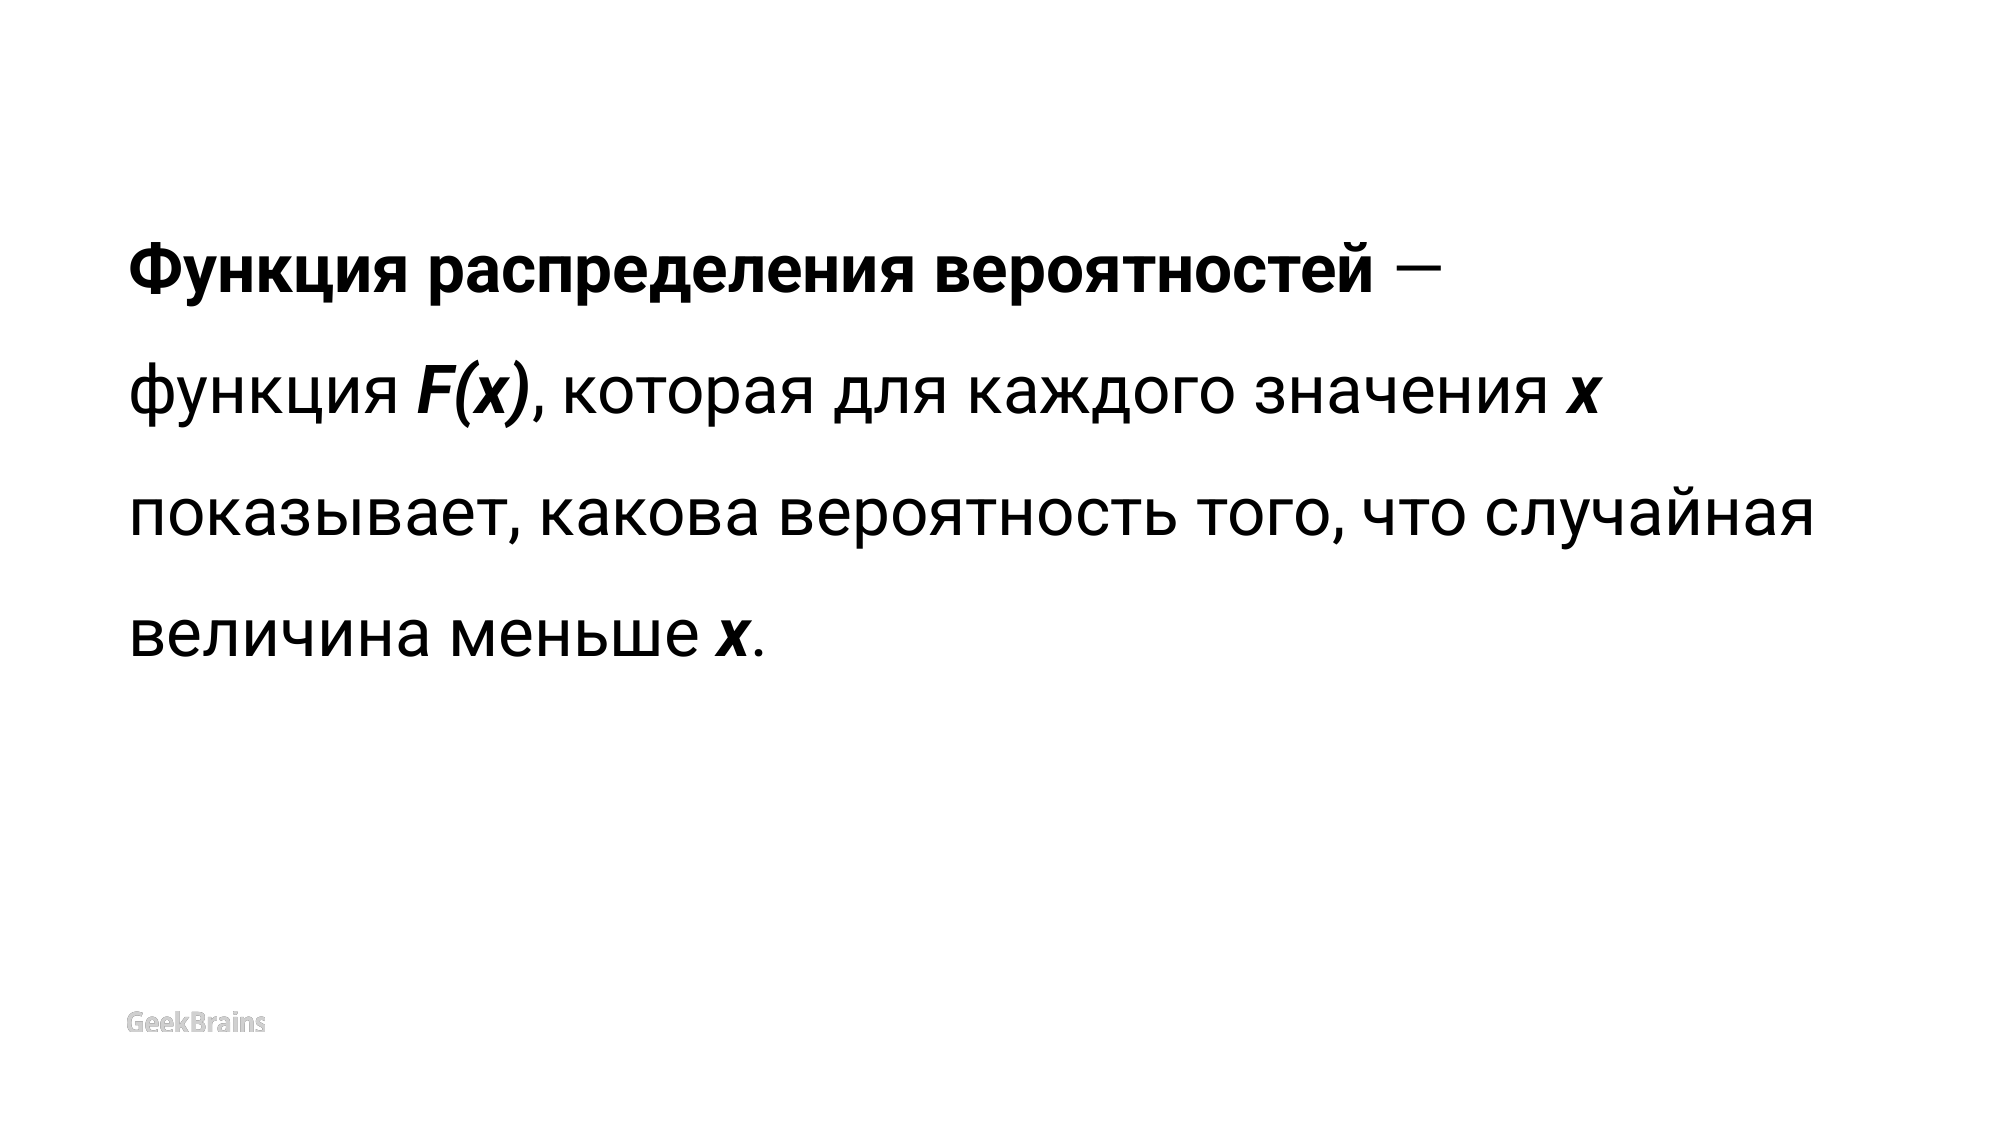

# Функция распределения вероятностей — функция F(x), которая для каждого значения x показывает, какова вероятность того, что случайная величина меньше x.